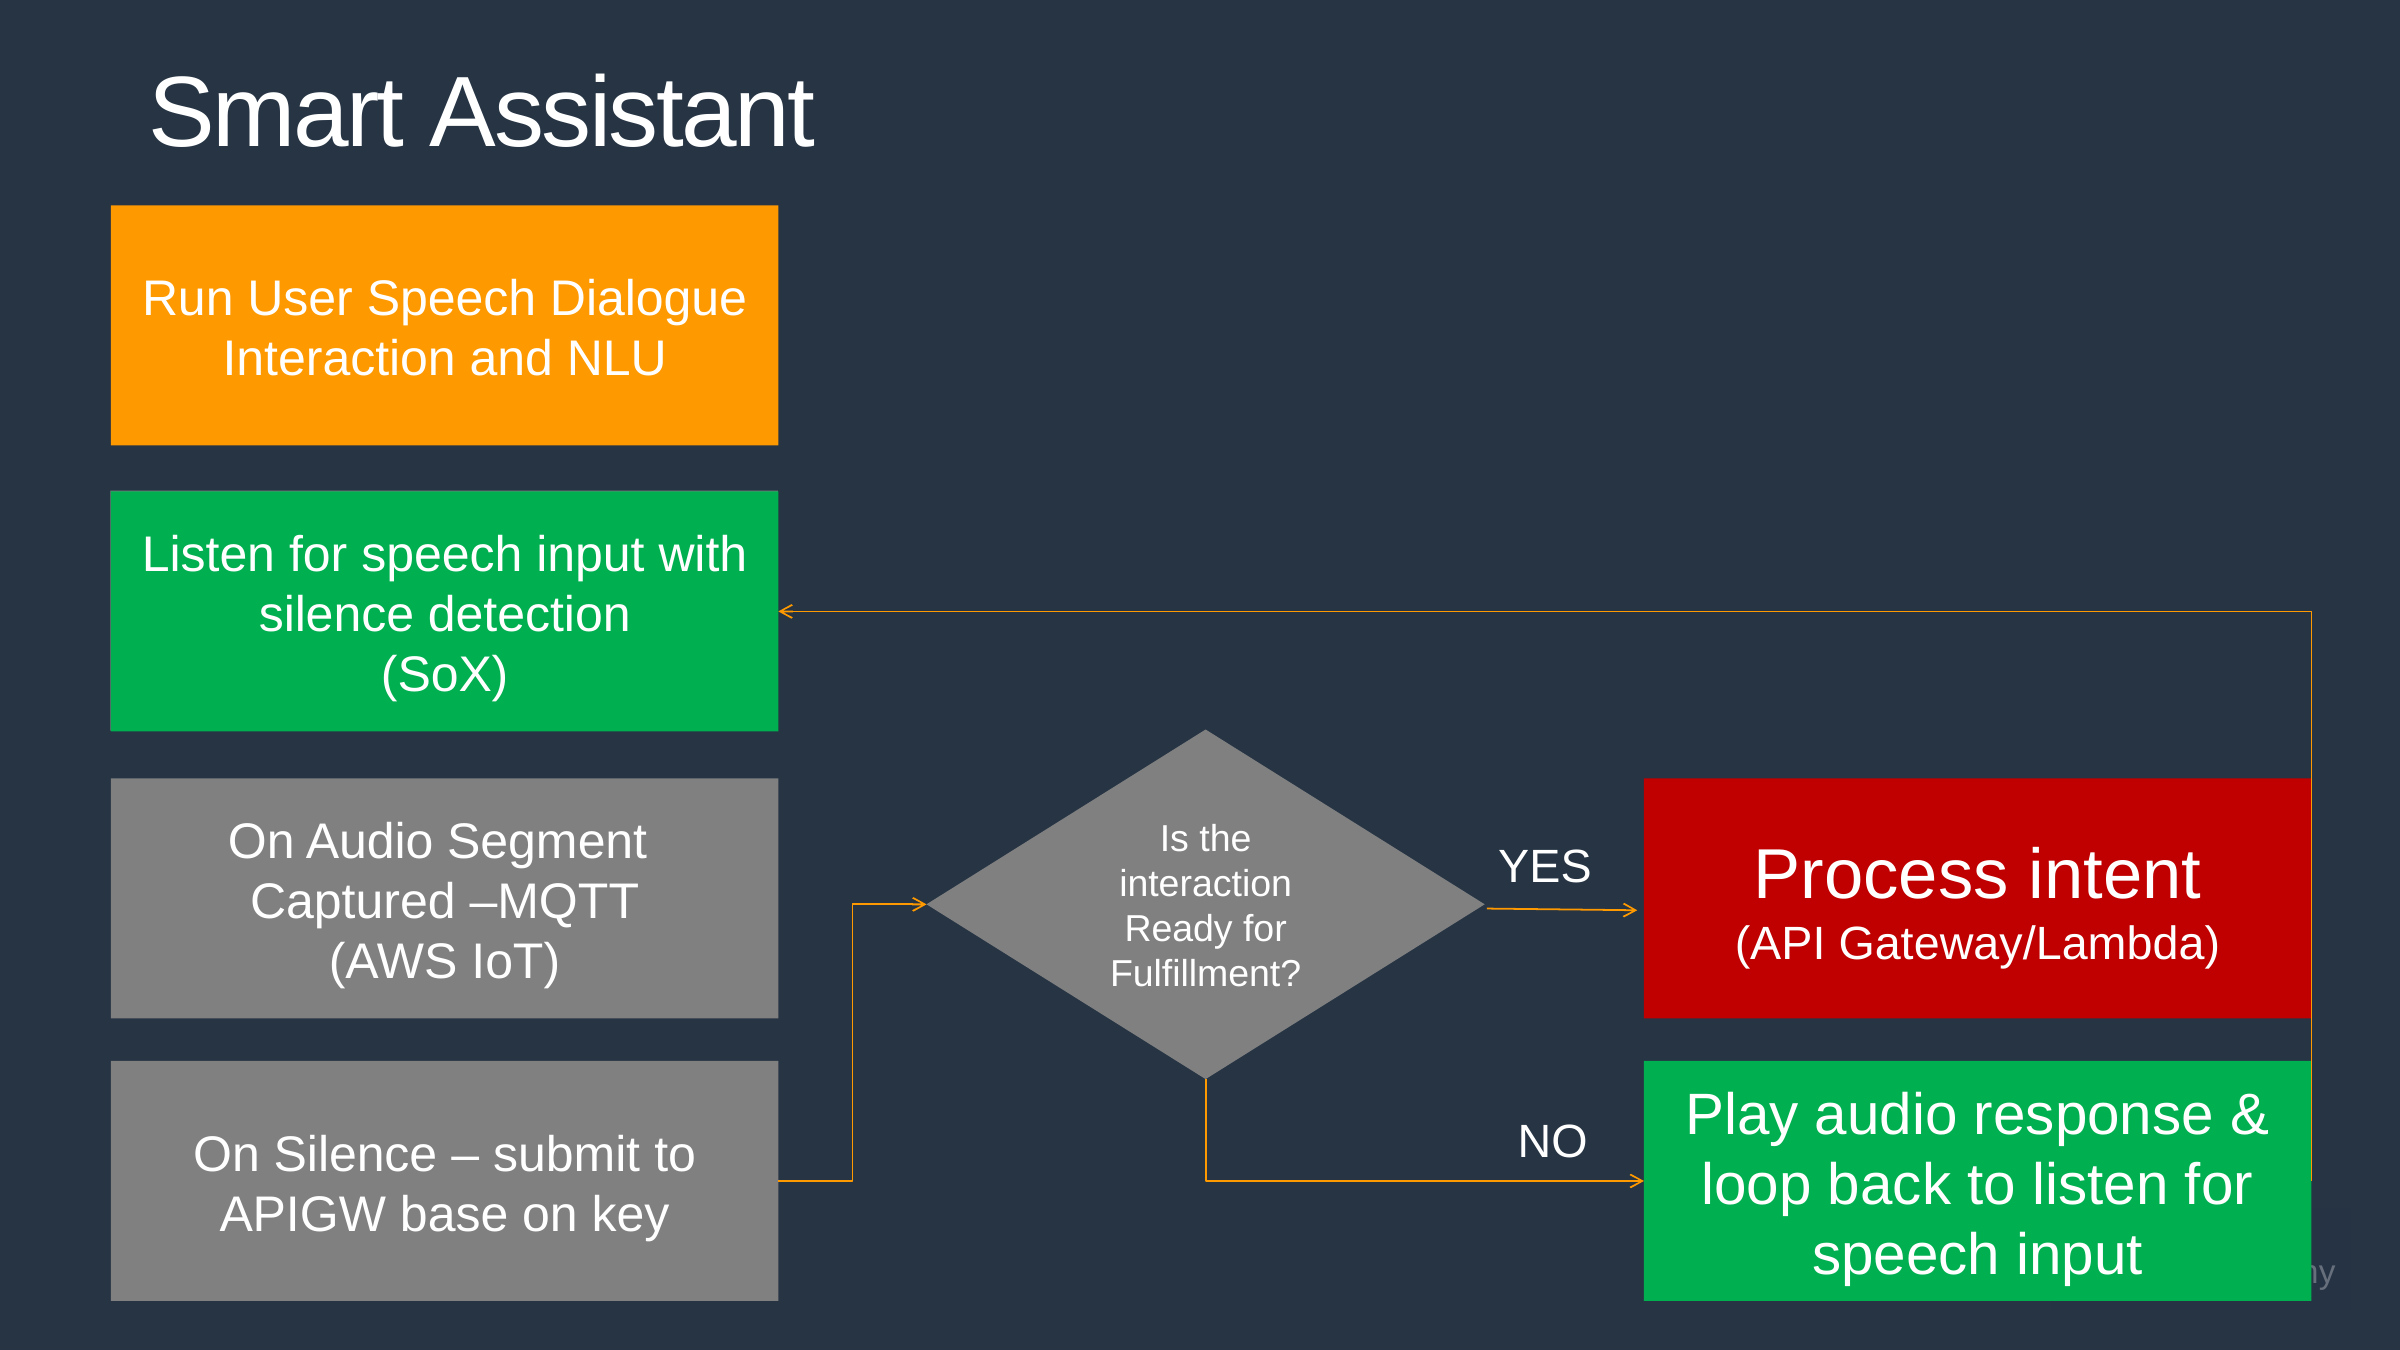

# Smart Assistant
Run User Speech Dialogue Interaction and NLU
Listen for speech input with silence detection
(SoX)
Listen for speech input with silence detection
(SoX)
Is the interaction Ready for Fulfillment?
On Audio Segment
Captured –MQTT
(AWS IoT)
Process intent
(API Gateway/Lambda)
YES
On Silence – submit to APIGW base on key
Play audio response & loop back to listen for speech input
NO